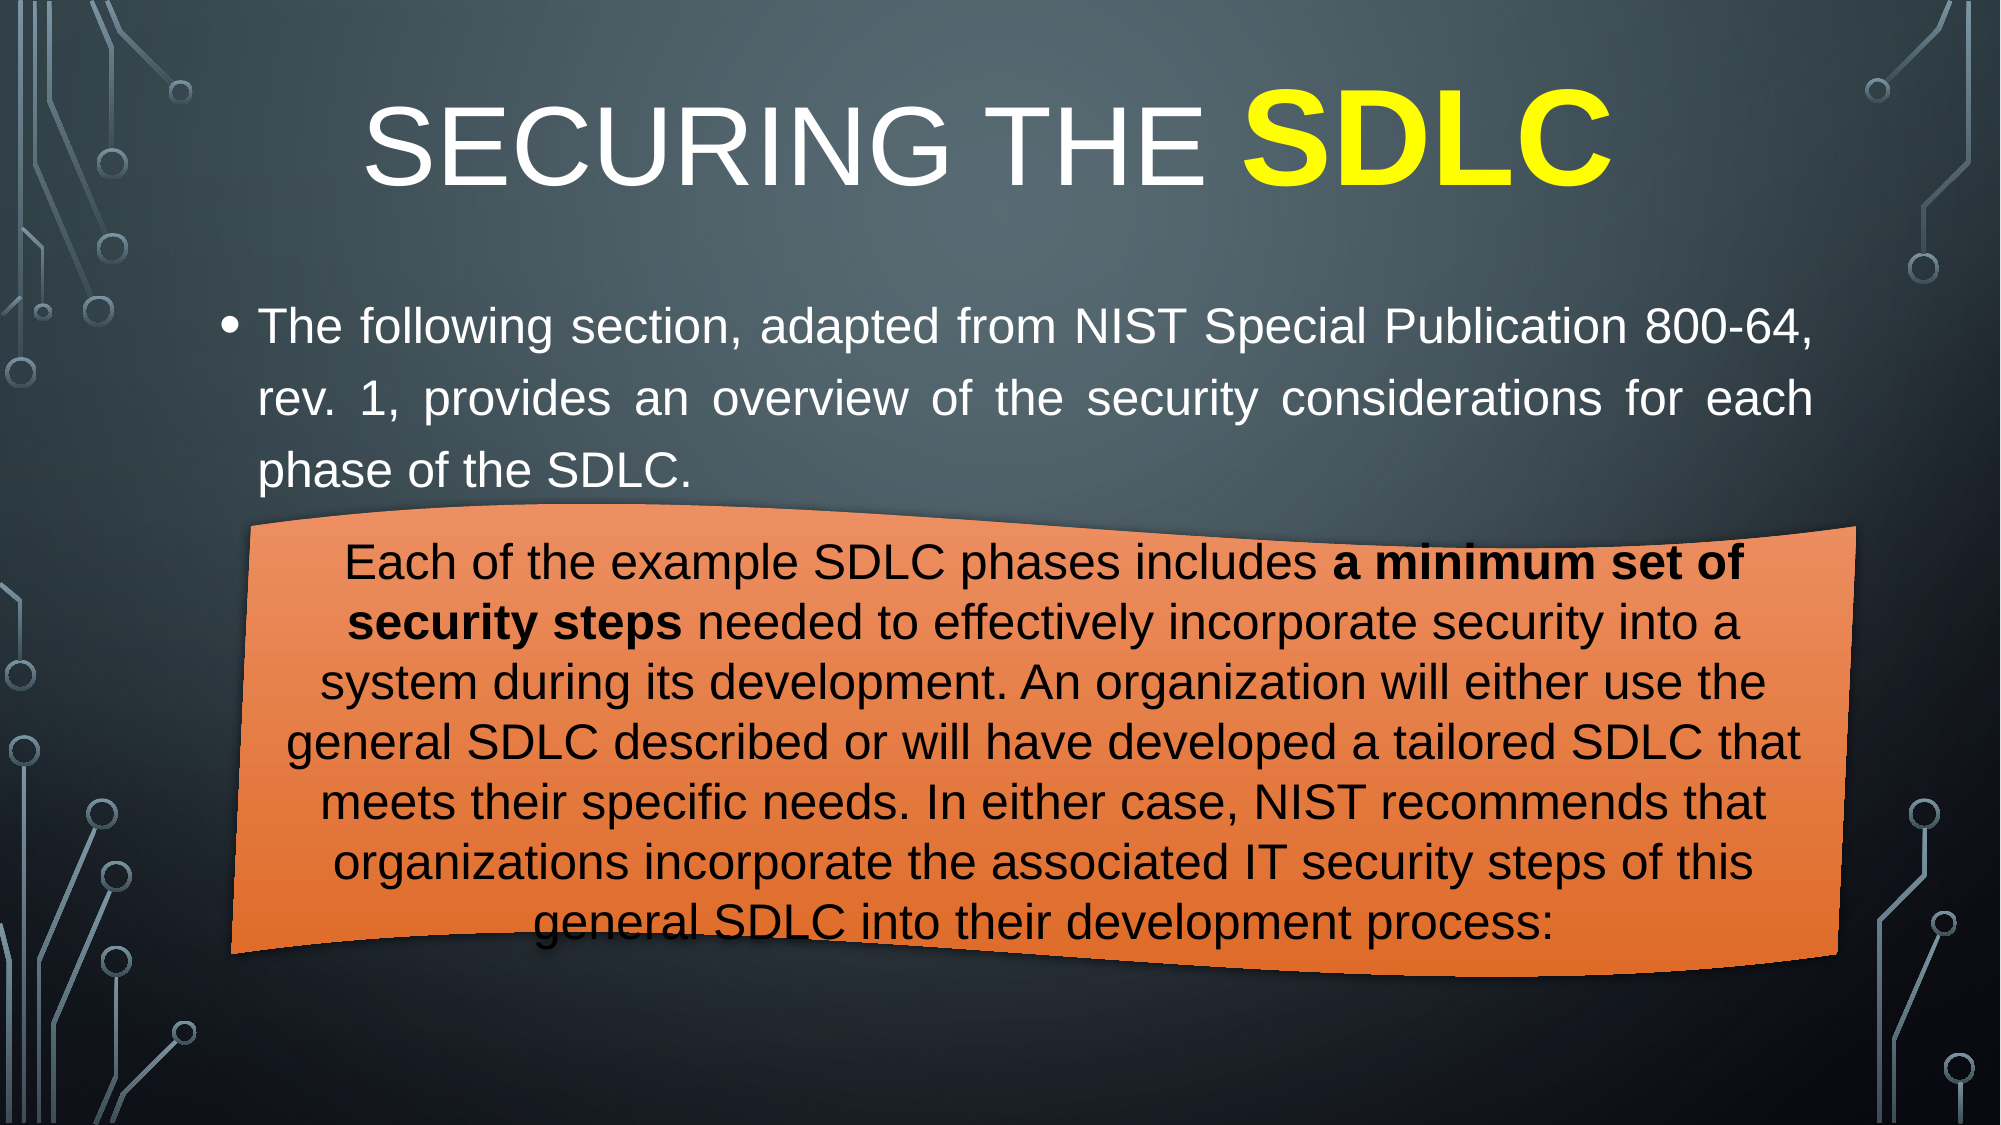

# Securing the SDLC
The following section, adapted from NIST Special Publication 800-64, rev. 1, provides an overview of the security considerations for each phase of the SDLC.
Each of the example SDLC phases includes a minimum set of security steps needed to effectively incorporate security into a system during its development. An organization will either use the general SDLC described or will have developed a tailored SDLC that meets their specific needs. In either case, NIST recommends that organizations incorporate the associated IT security steps of this general SDLC into their development process: